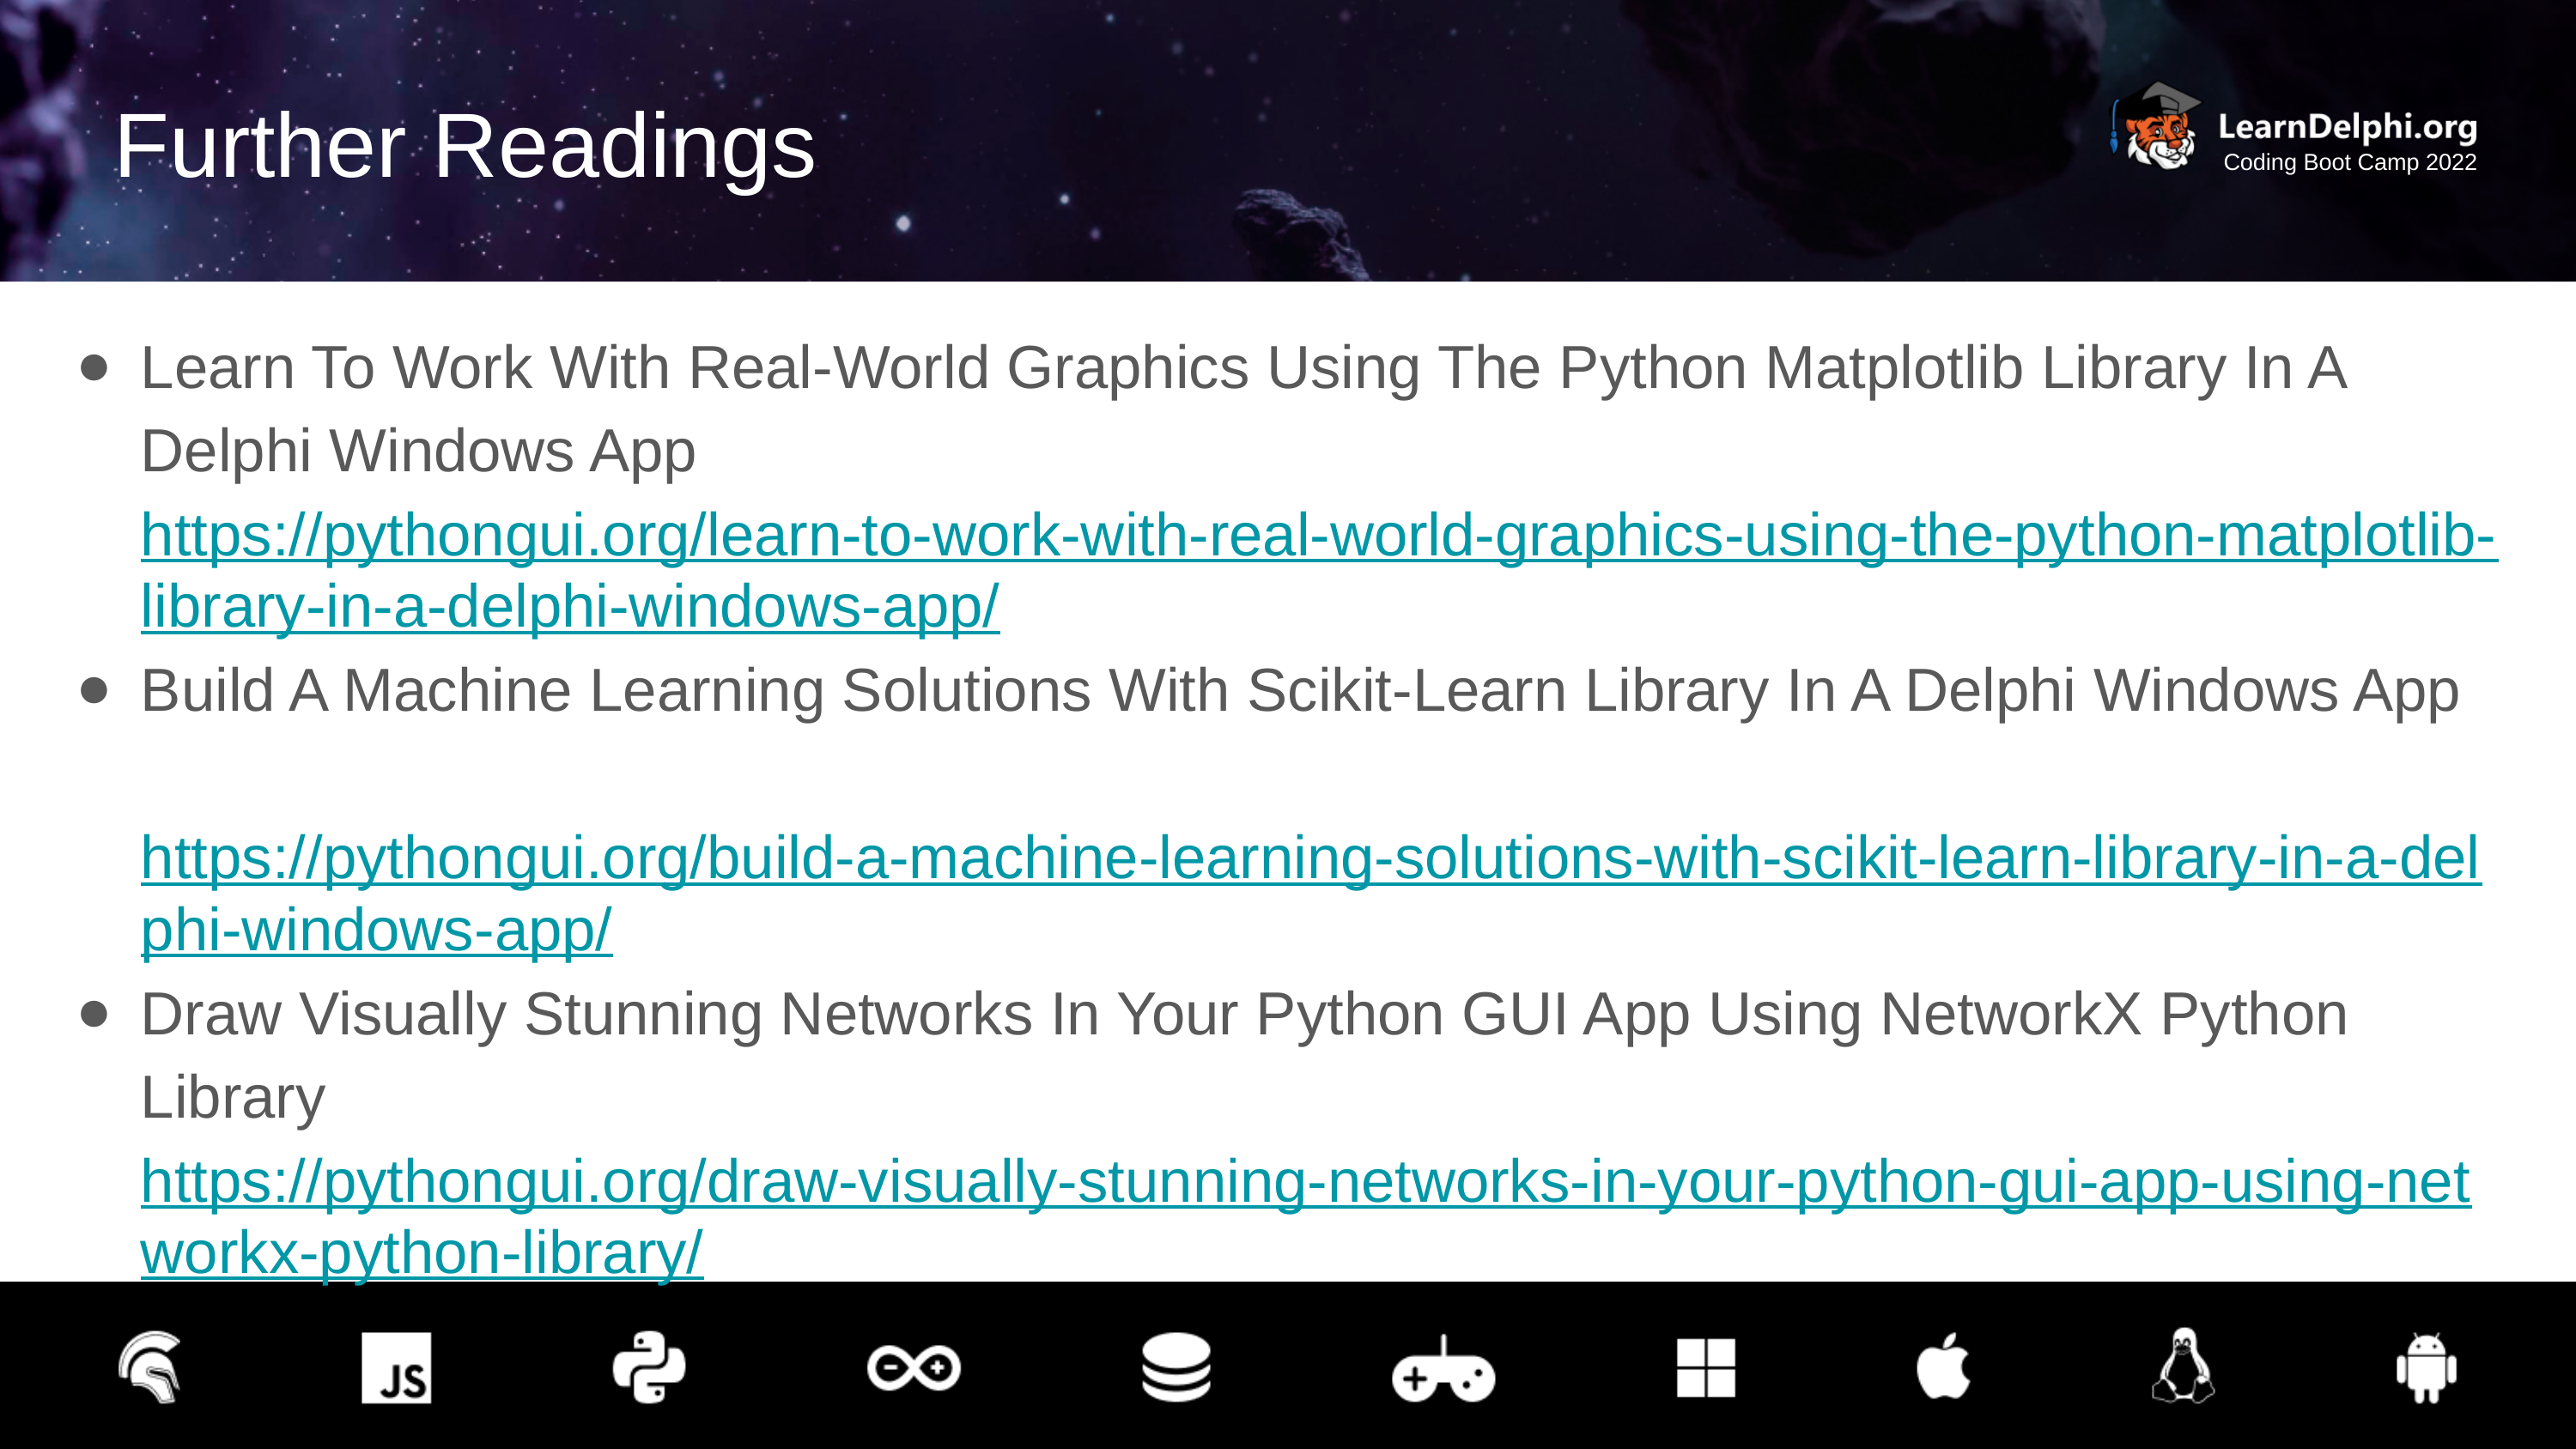

# Further Readings
Learn To Work With Real-World Graphics Using The Python Matplotlib Library In A Delphi Windows App                                                                https://pythongui.org/learn-to-work-with-real-world-graphics-using-the-python-matplotlib-library-in-a-delphi-windows-app/
Build A Machine Learning Solutions With Scikit-Learn Library In A Delphi Windows App                                                                                         https://pythongui.org/build-a-machine-learning-solutions-with-scikit-learn-library-in-a-delphi-windows-app/
Draw Visually Stunning Networks In Your Python GUI App Using NetworkX Python Library                                                                                       https://pythongui.org/draw-visually-stunning-networks-in-your-python-gui-app-using-networkx-python-library/